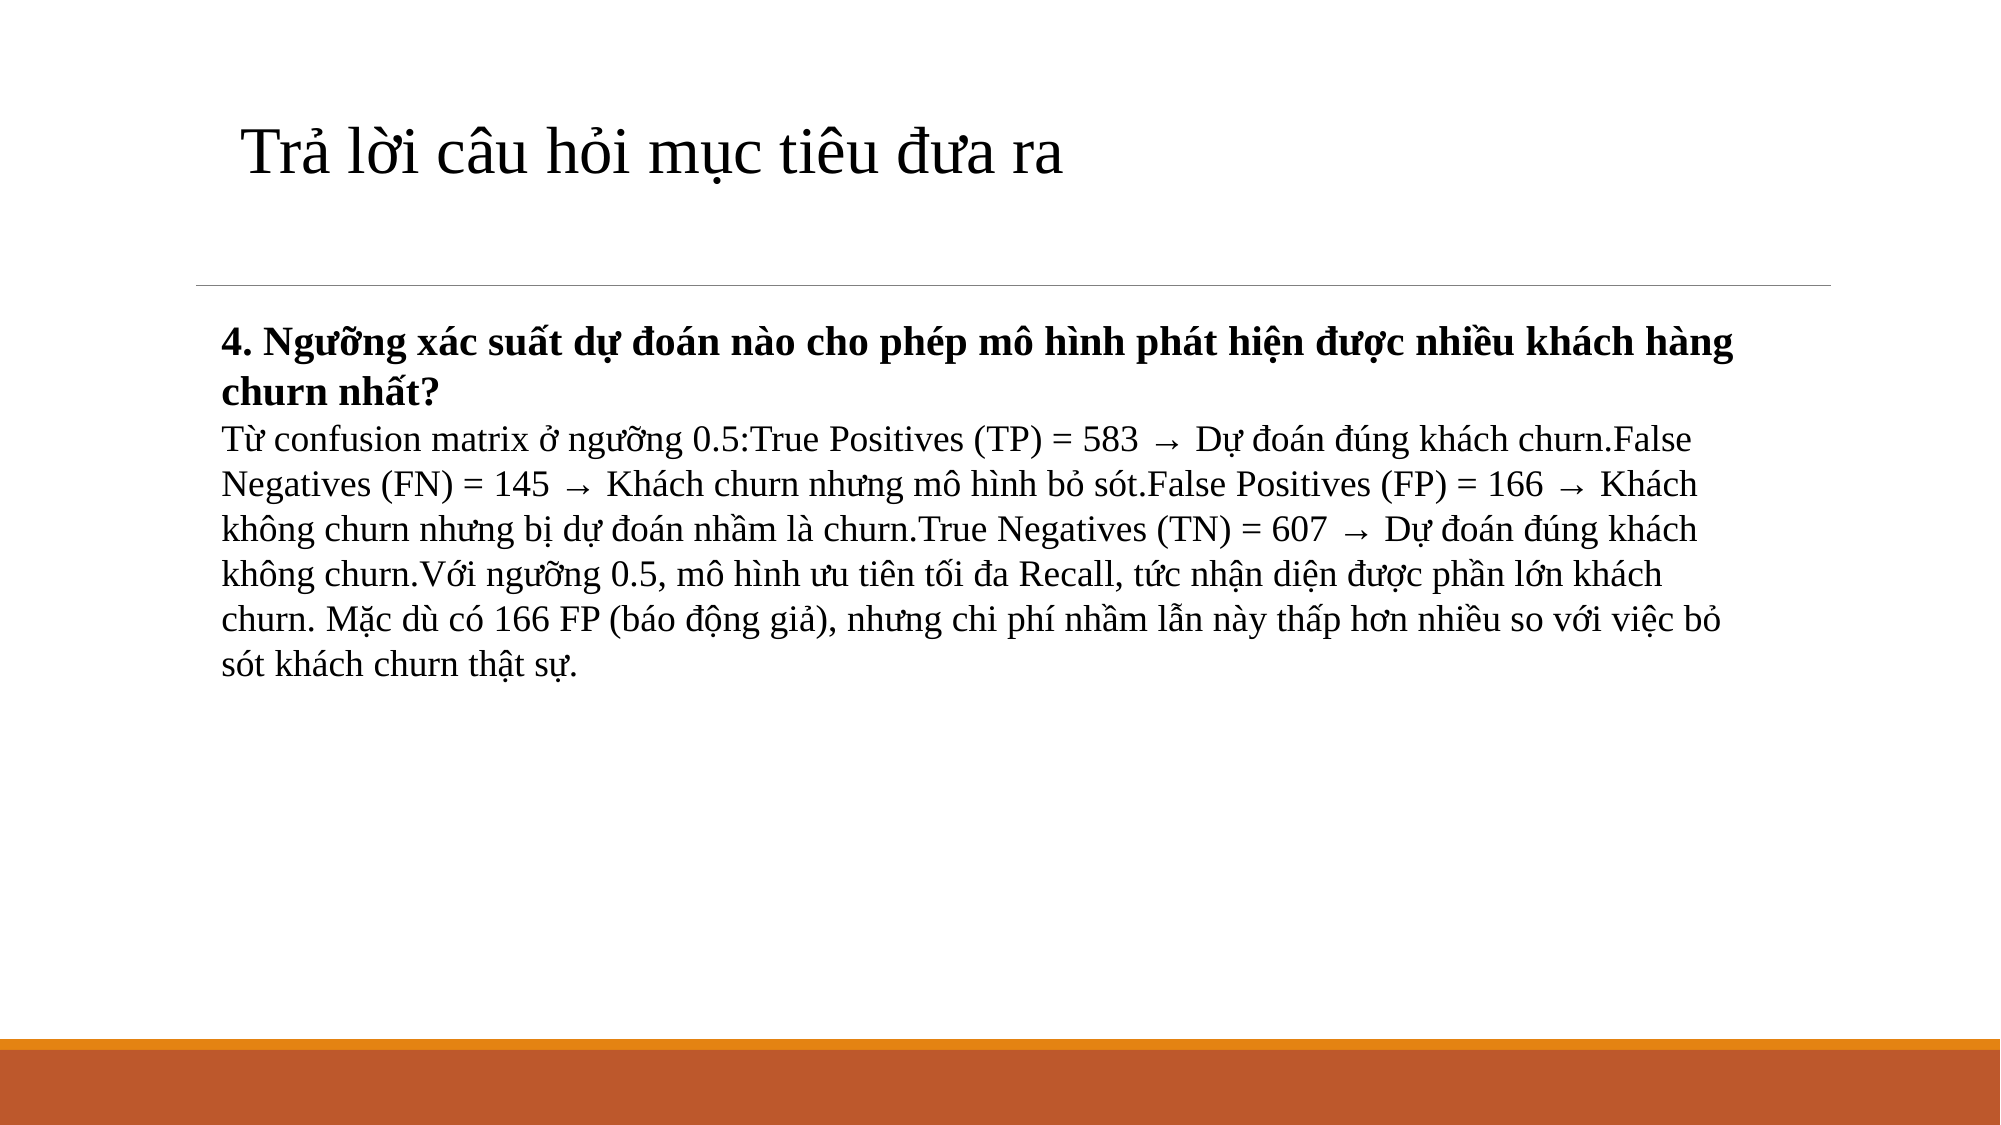

Trả lời câu hỏi mục tiêu đưa ra
4. Ngưỡng xác suất dự đoán nào cho phép mô hình phát hiện được nhiều khách hàng churn nhất?
Từ confusion matrix ở ngưỡng 0.5:True Positives (TP) = 583 → Dự đoán đúng khách churn.False Negatives (FN) = 145 → Khách churn nhưng mô hình bỏ sót.False Positives (FP) = 166 → Khách không churn nhưng bị dự đoán nhầm là churn.True Negatives (TN) = 607 → Dự đoán đúng khách không churn.Với ngưỡng 0.5, mô hình ưu tiên tối đa Recall, tức nhận diện được phần lớn khách churn. Mặc dù có 166 FP (báo động giả), nhưng chi phí nhầm lẫn này thấp hơn nhiều so với việc bỏ sót khách churn thật sự.